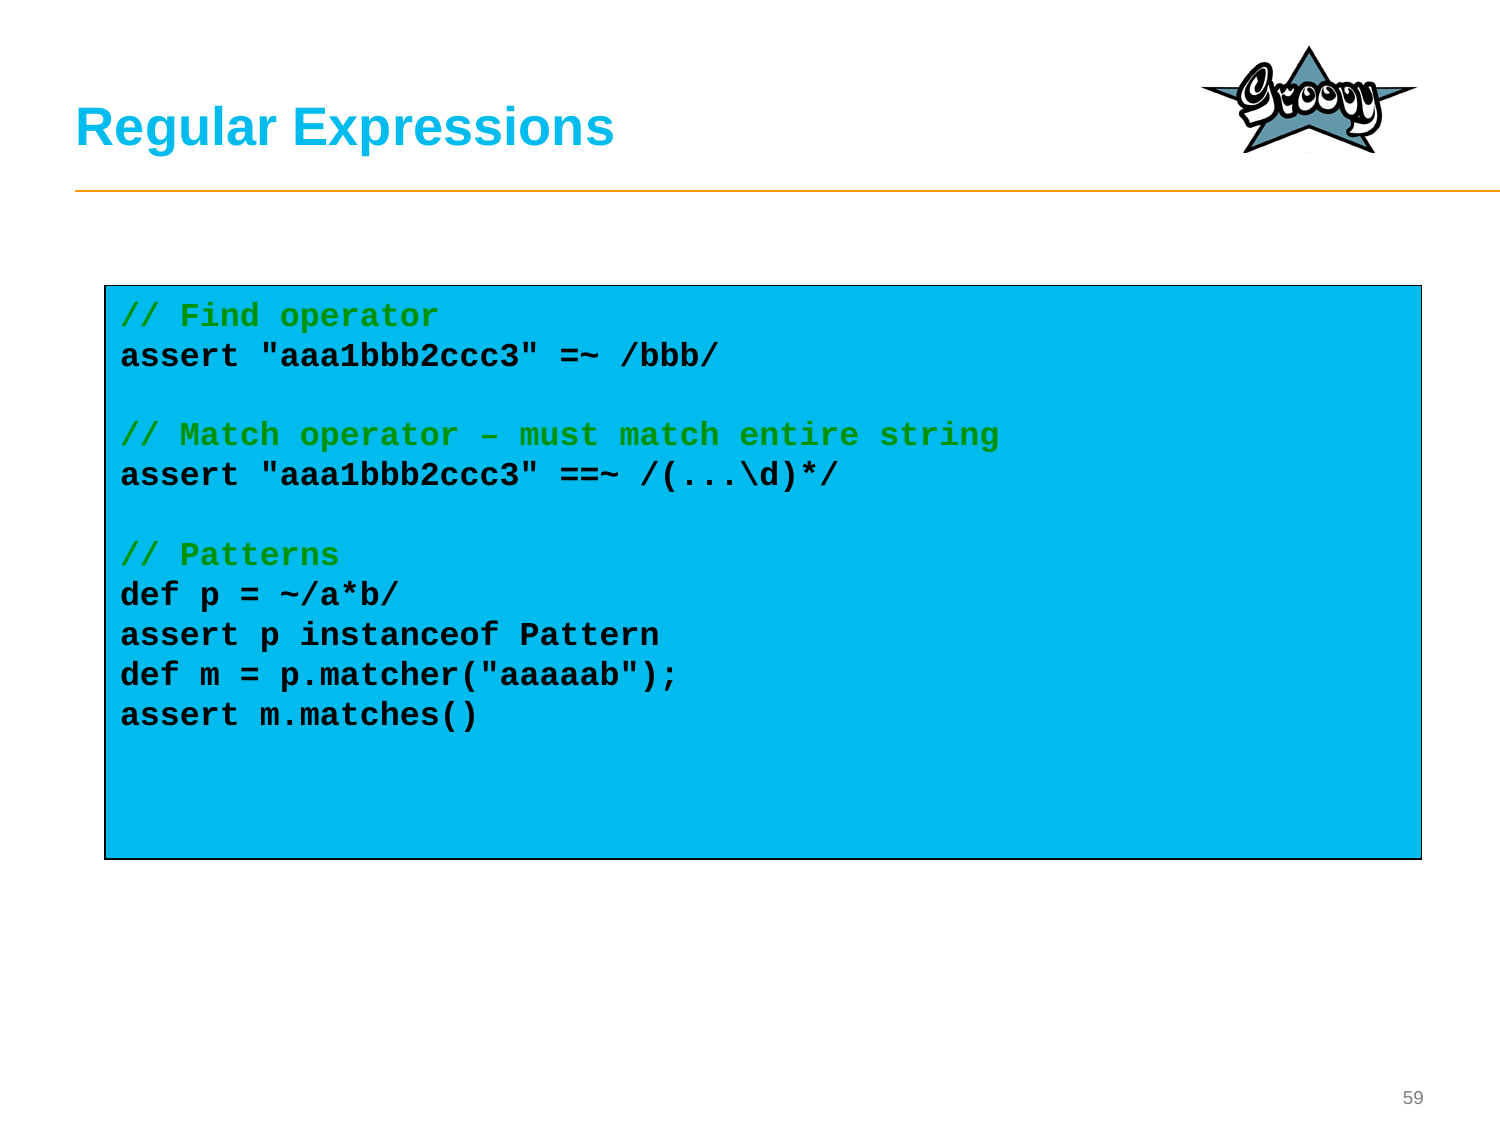

# Regular Expressions
// Find operator
assert "aaa1bbb2ccc3" =~ /bbb/

// Match operator – must match entire string
assert "aaa1bbb2ccc3" ==~ /(...\d)*/

// Patterns
def p = ~/a*b/
assert p instanceof Pattern
def m = p.matcher("aaaaab");
assert m.matches()